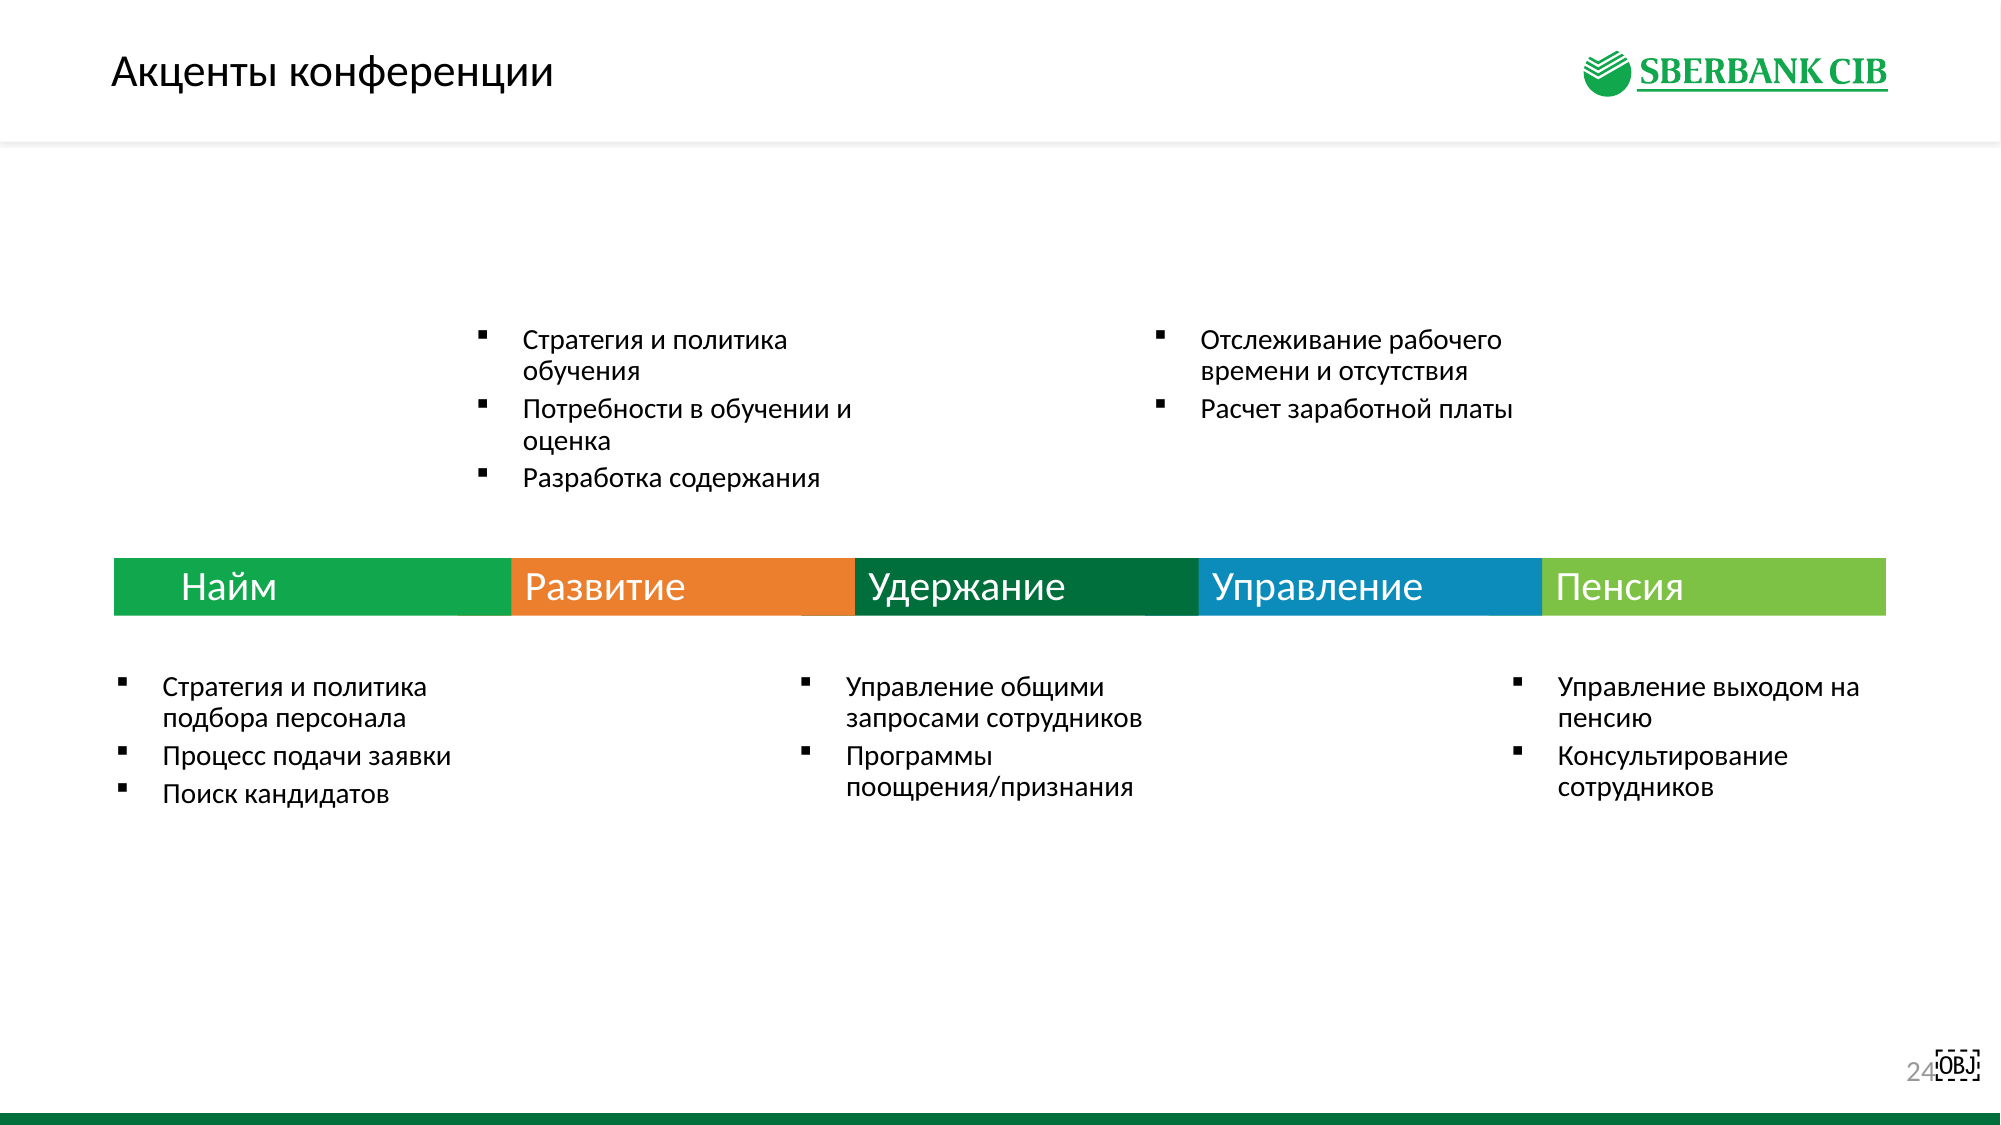

# Акценты конференции
Отслеживание рабочего
времени и отсутствия
Расчет заработной платы

Стратегия и политика обучения
Потребности в обучении и оценка
Разработка содержания

Найм
Развитие
Удержание
Управление
Пенсия
Стратегия и политика подбора персонала
Процесс подачи заявки
Поиск кандидатов
Управление общими запросами сотрудников
Программы поощрения/признания

Управление выходом на пенсию
Консультирование сотрудников